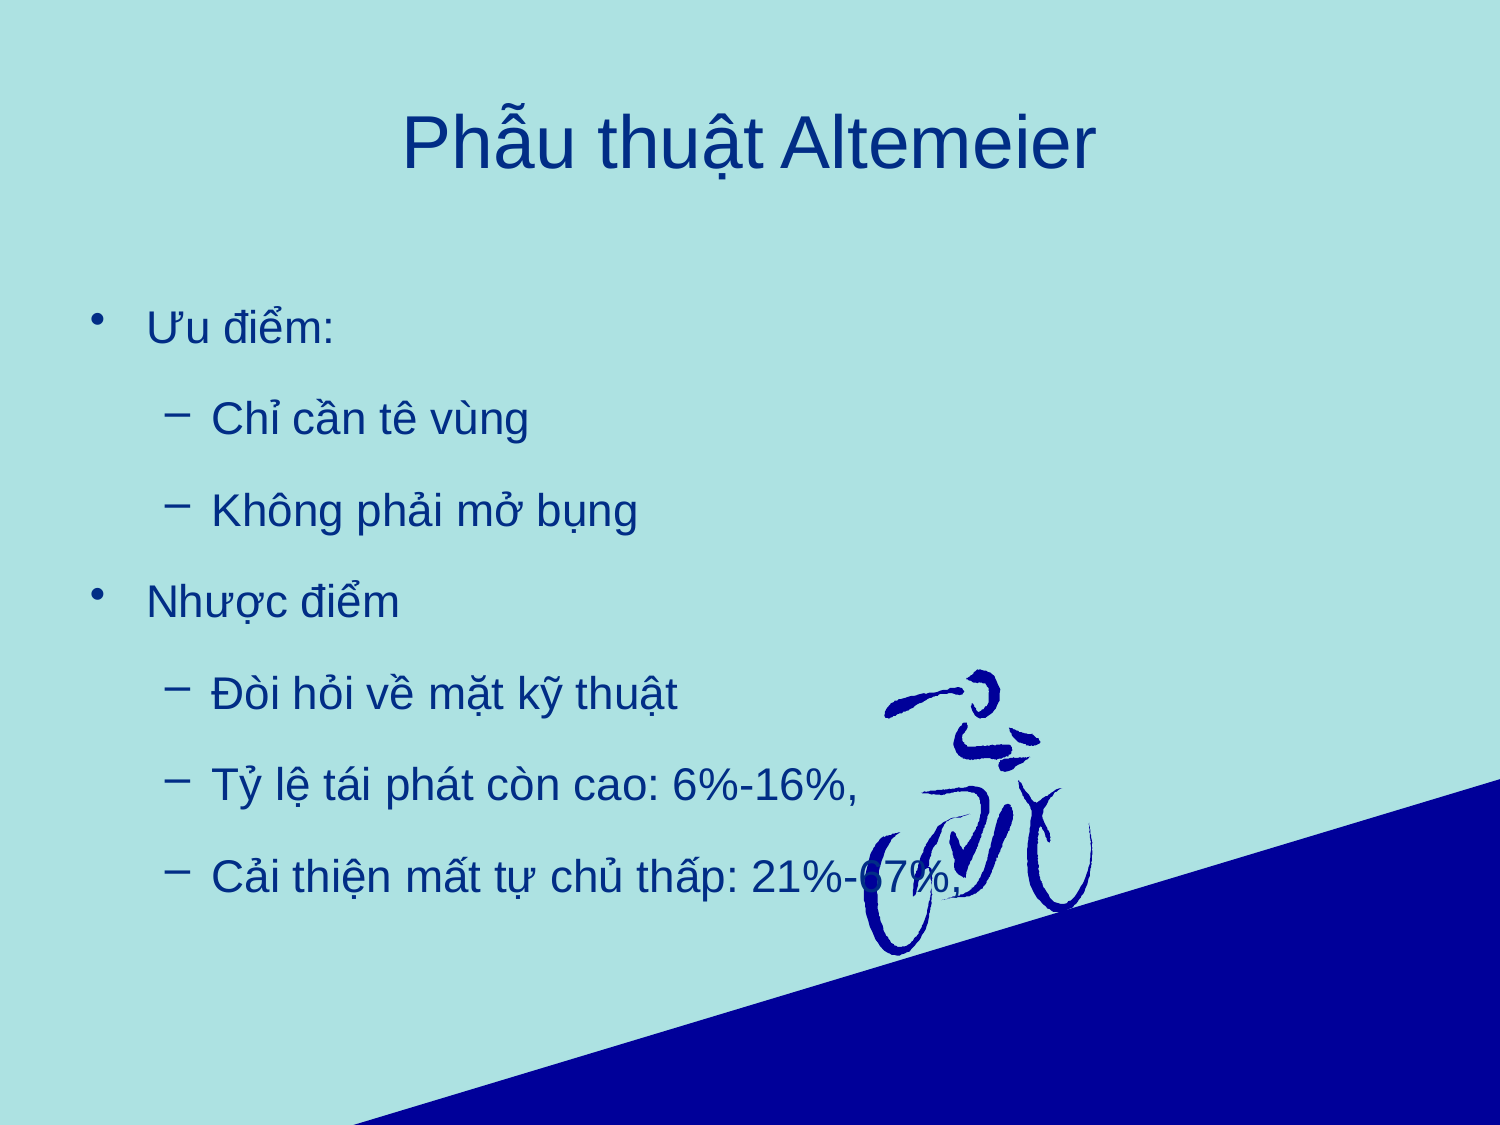

# Phẫu thuật Altemeier
Ưu điểm:
Chỉ cần tê vùng
Không phải mở bụng
Nhược điểm
Đòi hỏi về mặt kỹ thuật
Tỷ lệ tái phát còn cao: 6%-16%,
Cải thiện mất tự chủ thấp: 21%-67%,